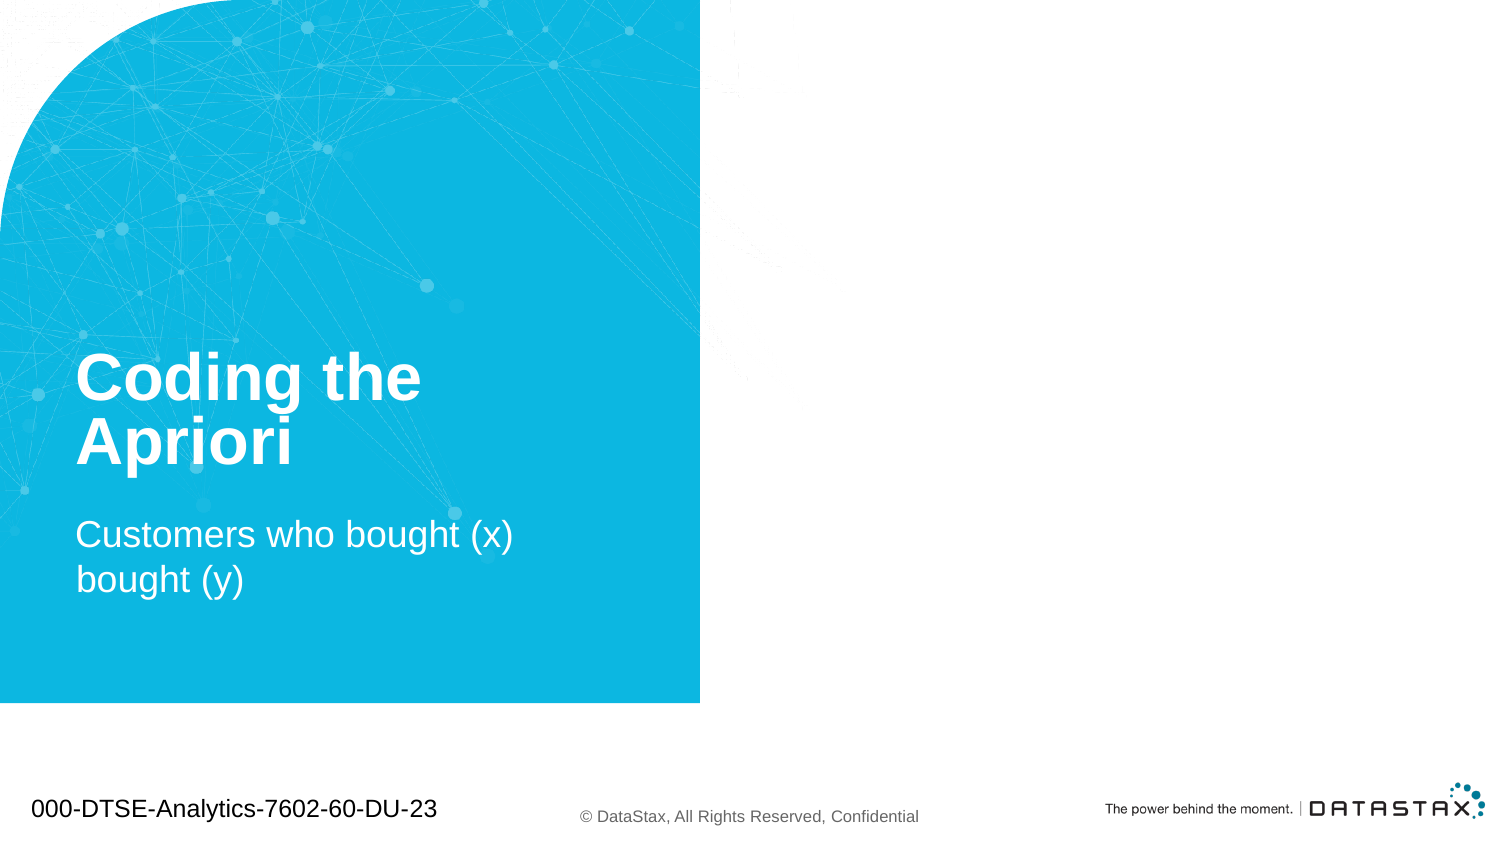

# Coding the Apriori
Customers who bought (x) bought (y)
000-DTSE-Analytics-7602-60-DU-23